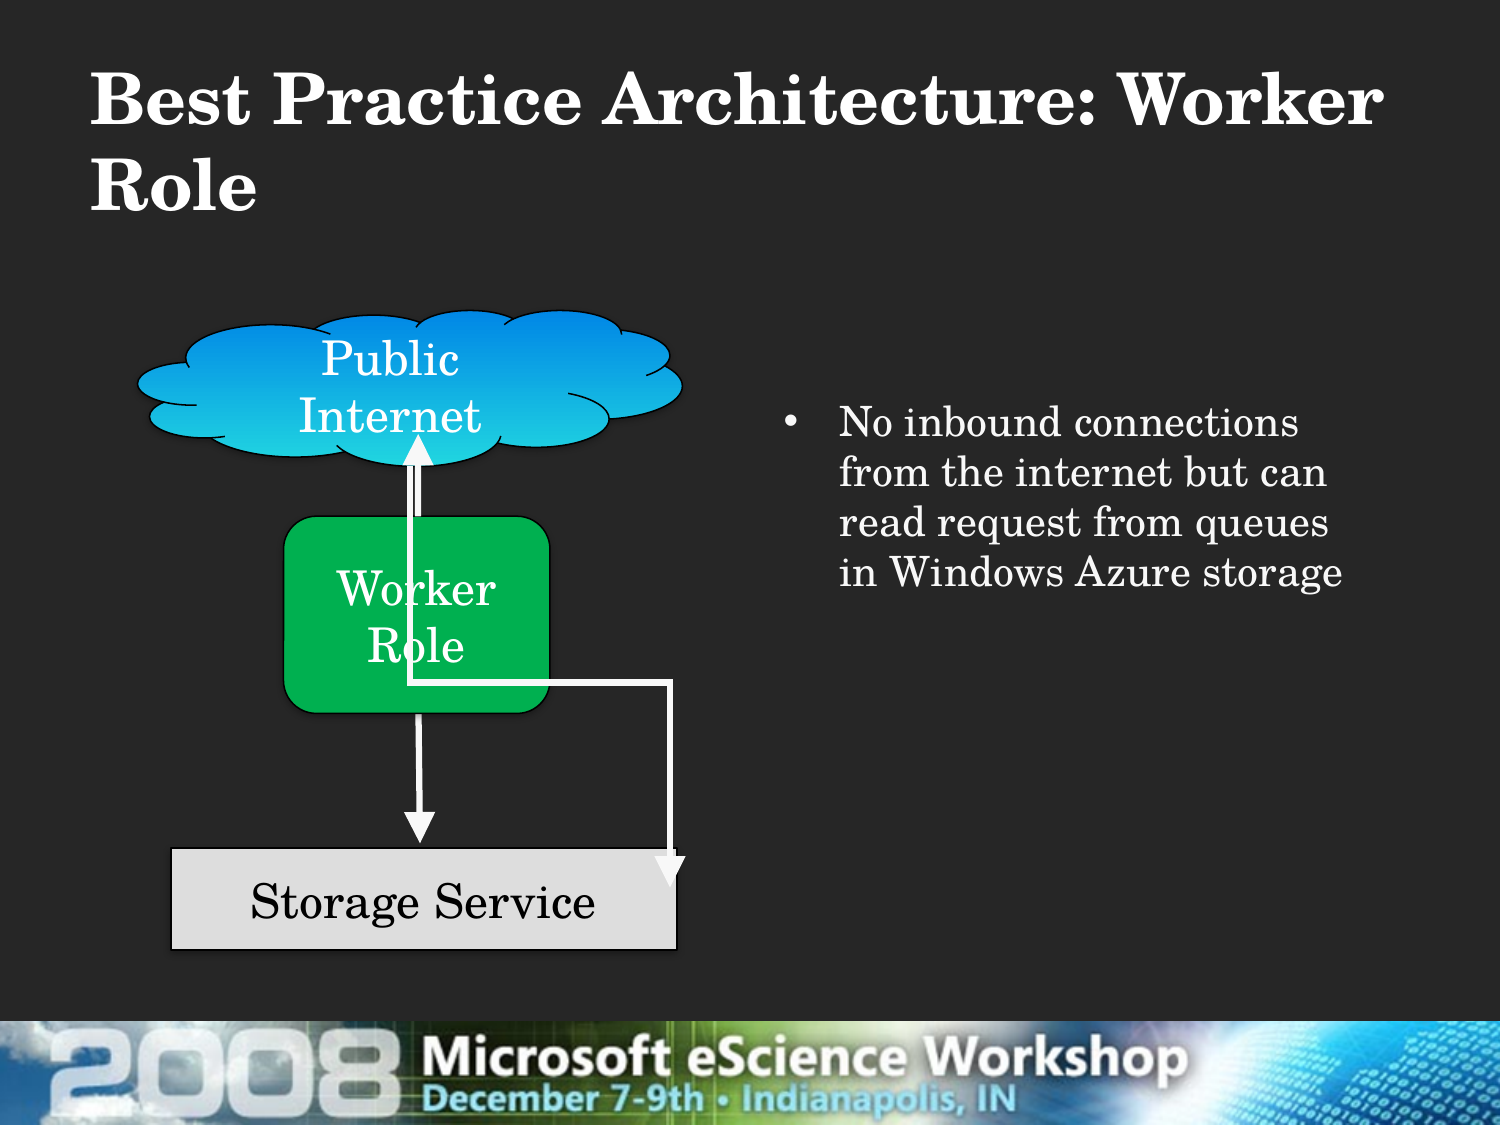

# Best Practice Architecture: Worker Role

Public Internet
No inbound connections from the internet but can read request from queues in Windows Azure storage

Worker Role
Storage Service